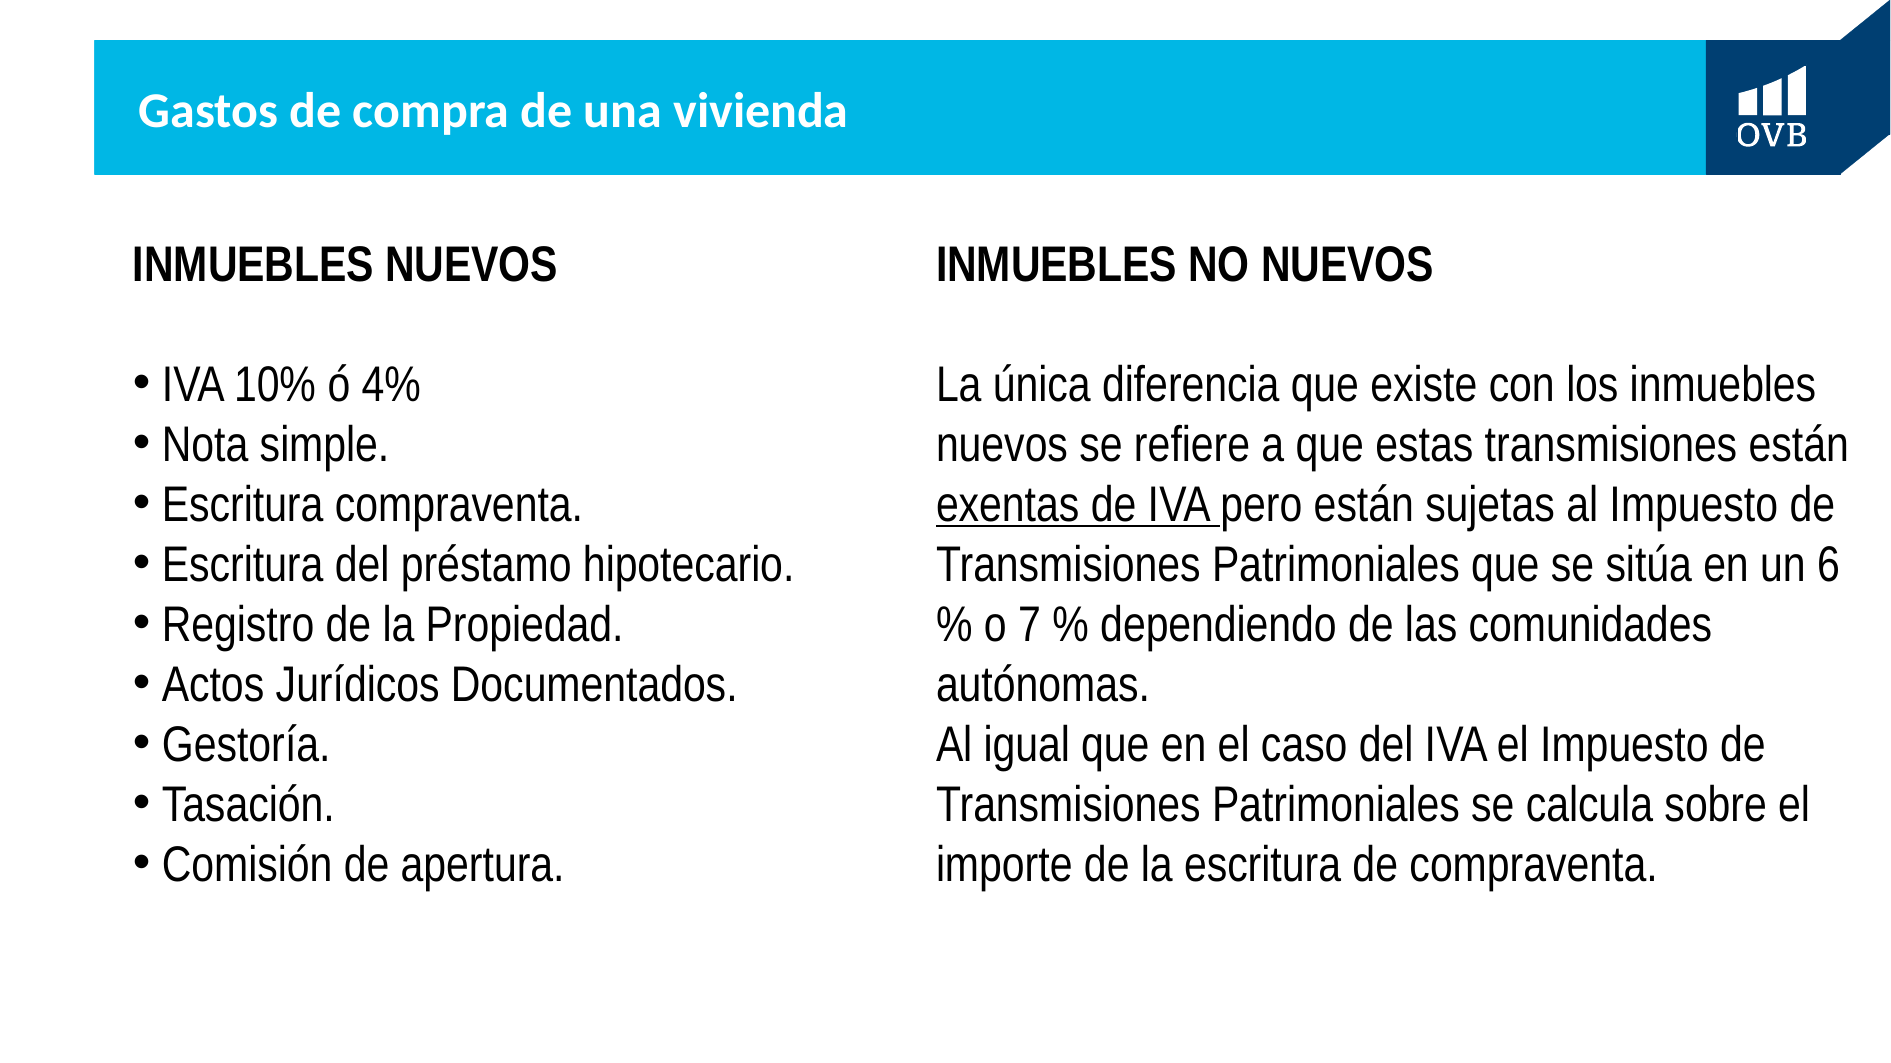

# Gastos de compra de una vivienda
INMUEBLES NUEVOS

 IVA 10% ó 4%
 Nota simple.
 Escritura compraventa.
 Escritura del préstamo hipotecario.
 Registro de la Propiedad.
 Actos Jurídicos Documentados.
 Gestoría.
 Tasación.
 Comisión de apertura.
INMUEBLES NO NUEVOS
La única diferencia que existe con los inmuebles nuevos se refiere a que estas transmisiones están exentas de IVA pero están sujetas al Impuesto de Transmisiones Patrimoniales que se sitúa en un 6 % o 7 % dependiendo de las comunidades autónomas.
Al igual que en el caso del IVA el Impuesto de Transmisiones Patrimoniales se calcula sobre el importe de la escritura de compraventa.